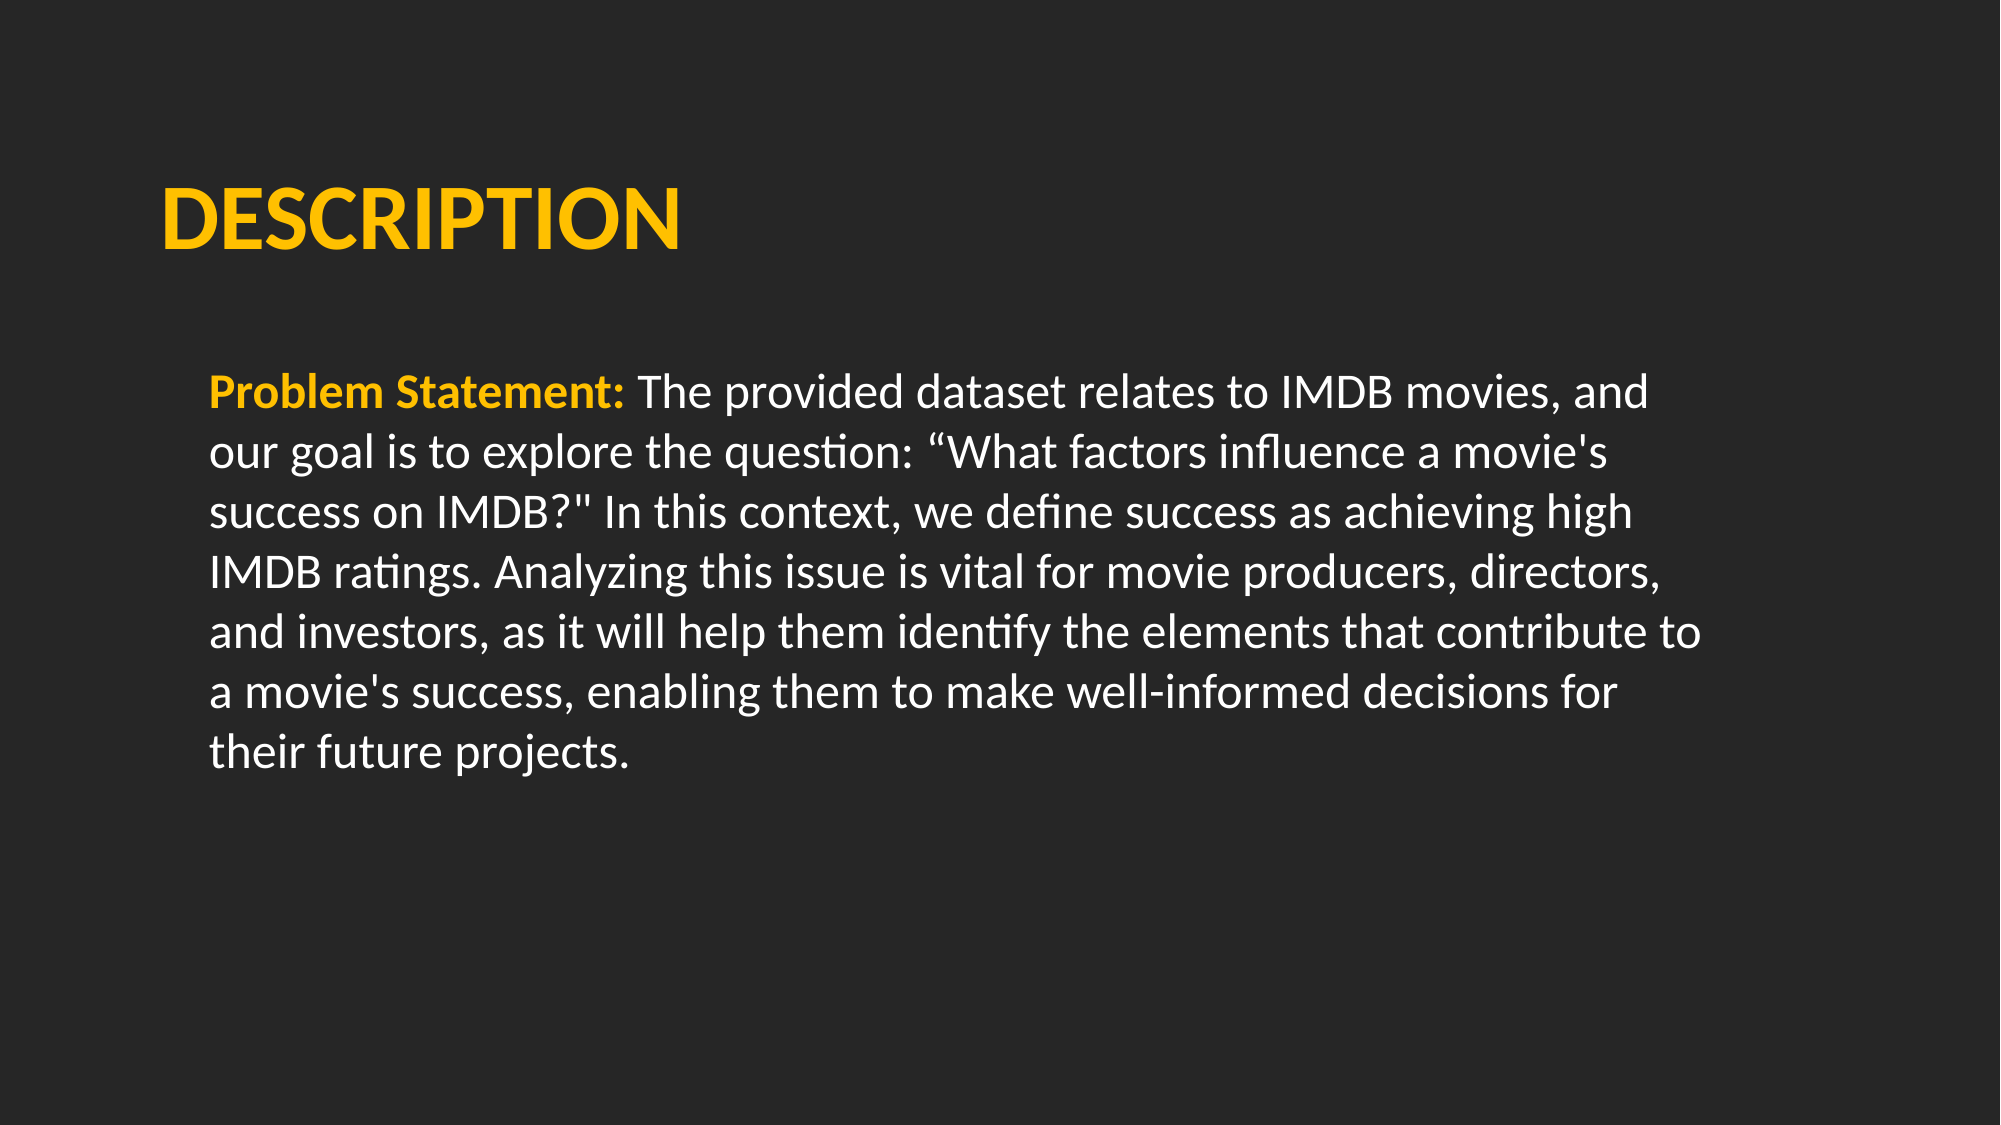

# Description
Problem Statement: The provided dataset relates to IMDB movies, and our goal is to explore the question: “What factors influence a movie's success on IMDB?" In this context, we define success as achieving high IMDB ratings. Analyzing this issue is vital for movie producers, directors, and investors, as it will help them identify the elements that contribute to a movie's success, enabling them to make well-informed decisions for their future projects.